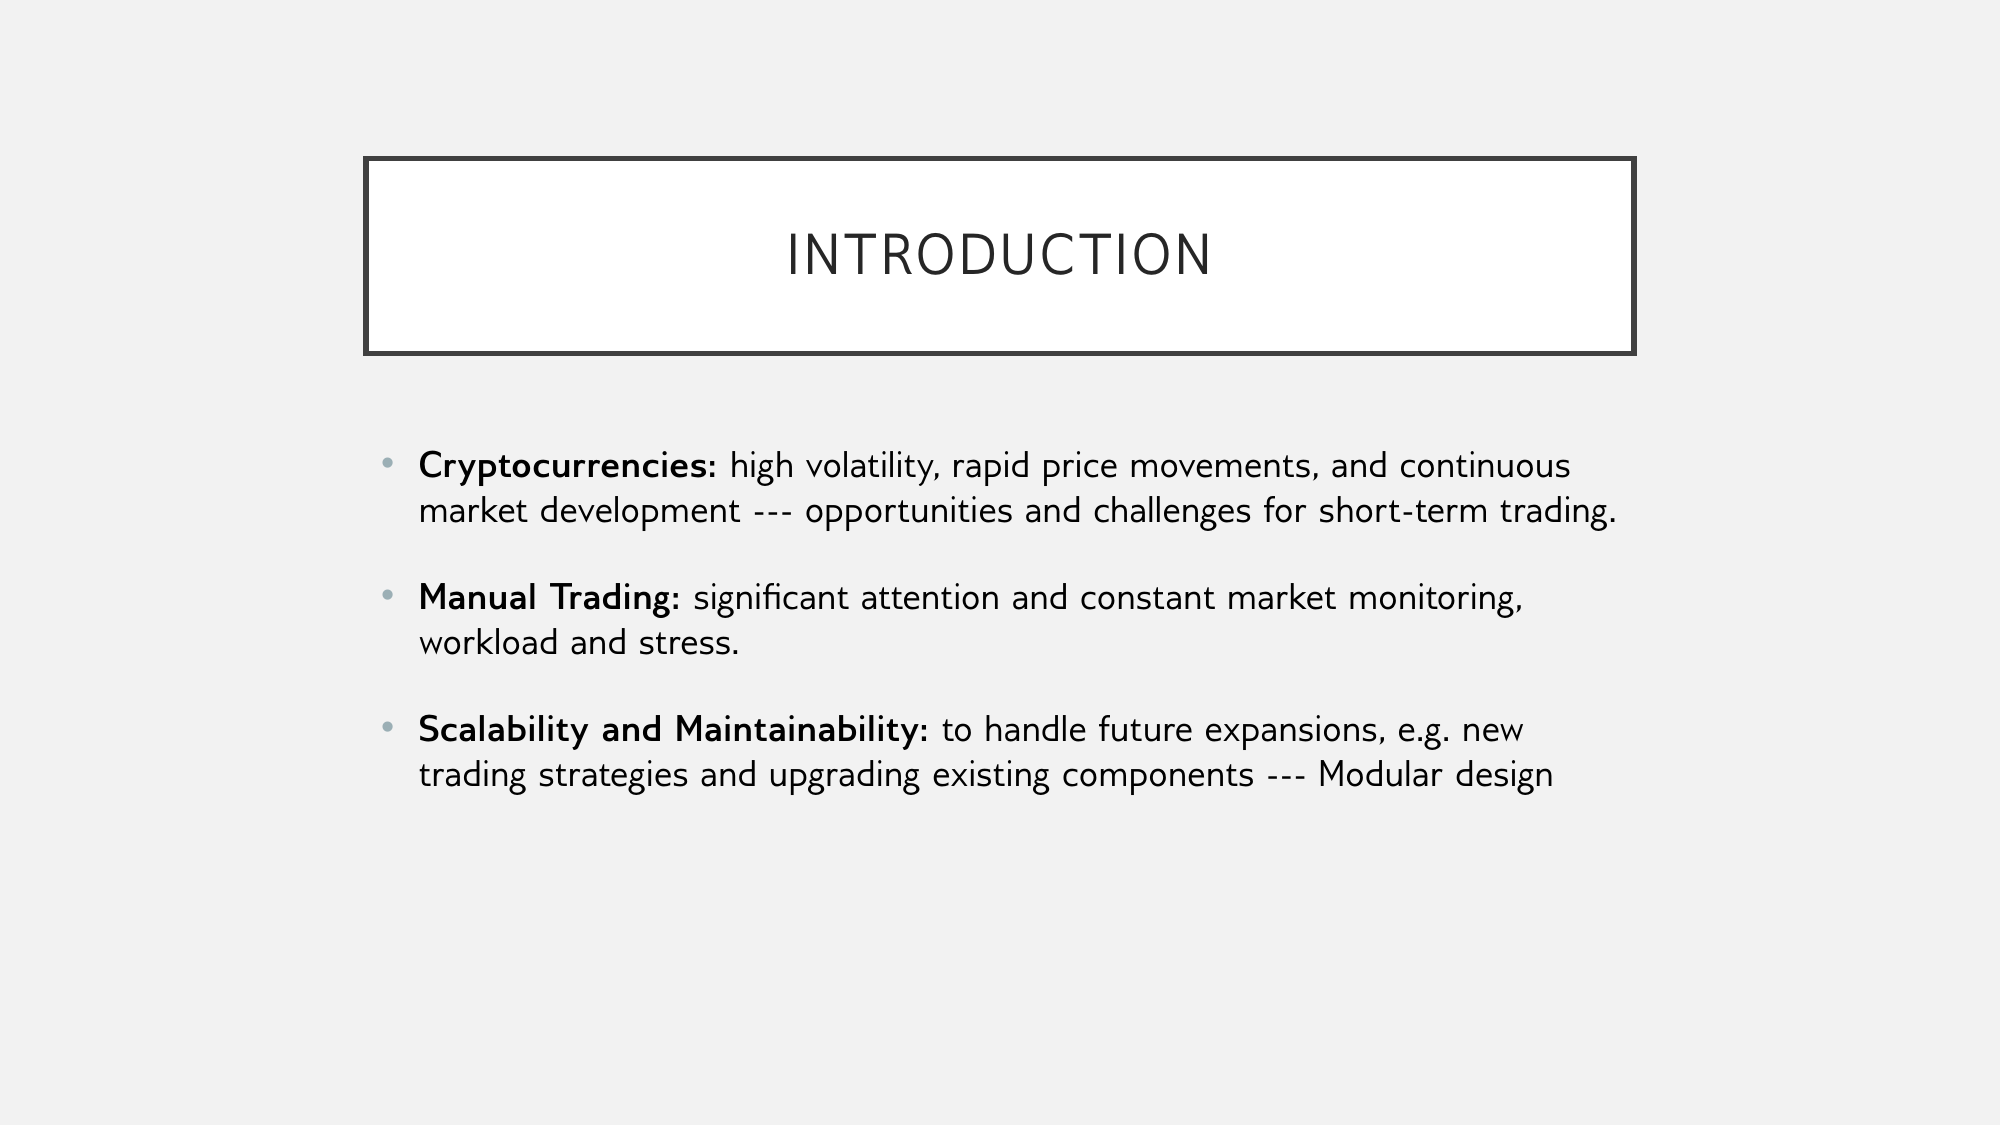

# Introduction
Cryptocurrencies: high volatility, rapid price movements, and continuous market development --- opportunities and challenges for short-term trading.
Manual Trading: significant attention and constant market monitoring, workload and stress.
Scalability and Maintainability: to handle future expansions, e.g. new trading strategies and upgrading existing components --- Modular design